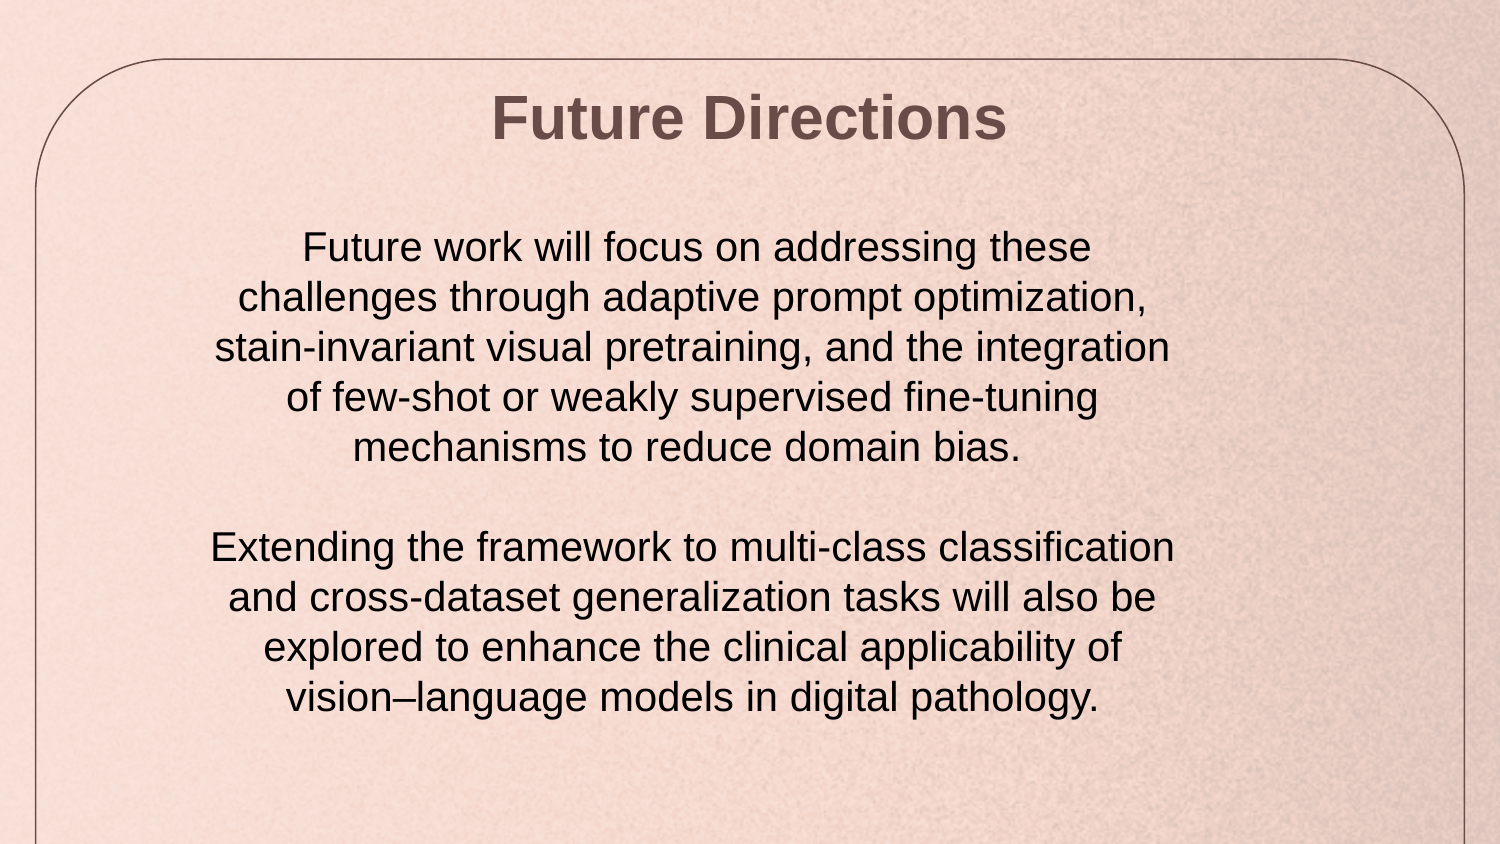

# Future Directions
 Future work will focus on addressing these challenges through adaptive prompt optimization, stain-invariant visual pretraining, and the integration of few-shot or weakly supervised fine-tuning mechanisms to reduce domain bias.

Extending the framework to multi-class classification and cross-dataset generalization tasks will also be explored to enhance the clinical applicability of vision–language models in digital pathology.